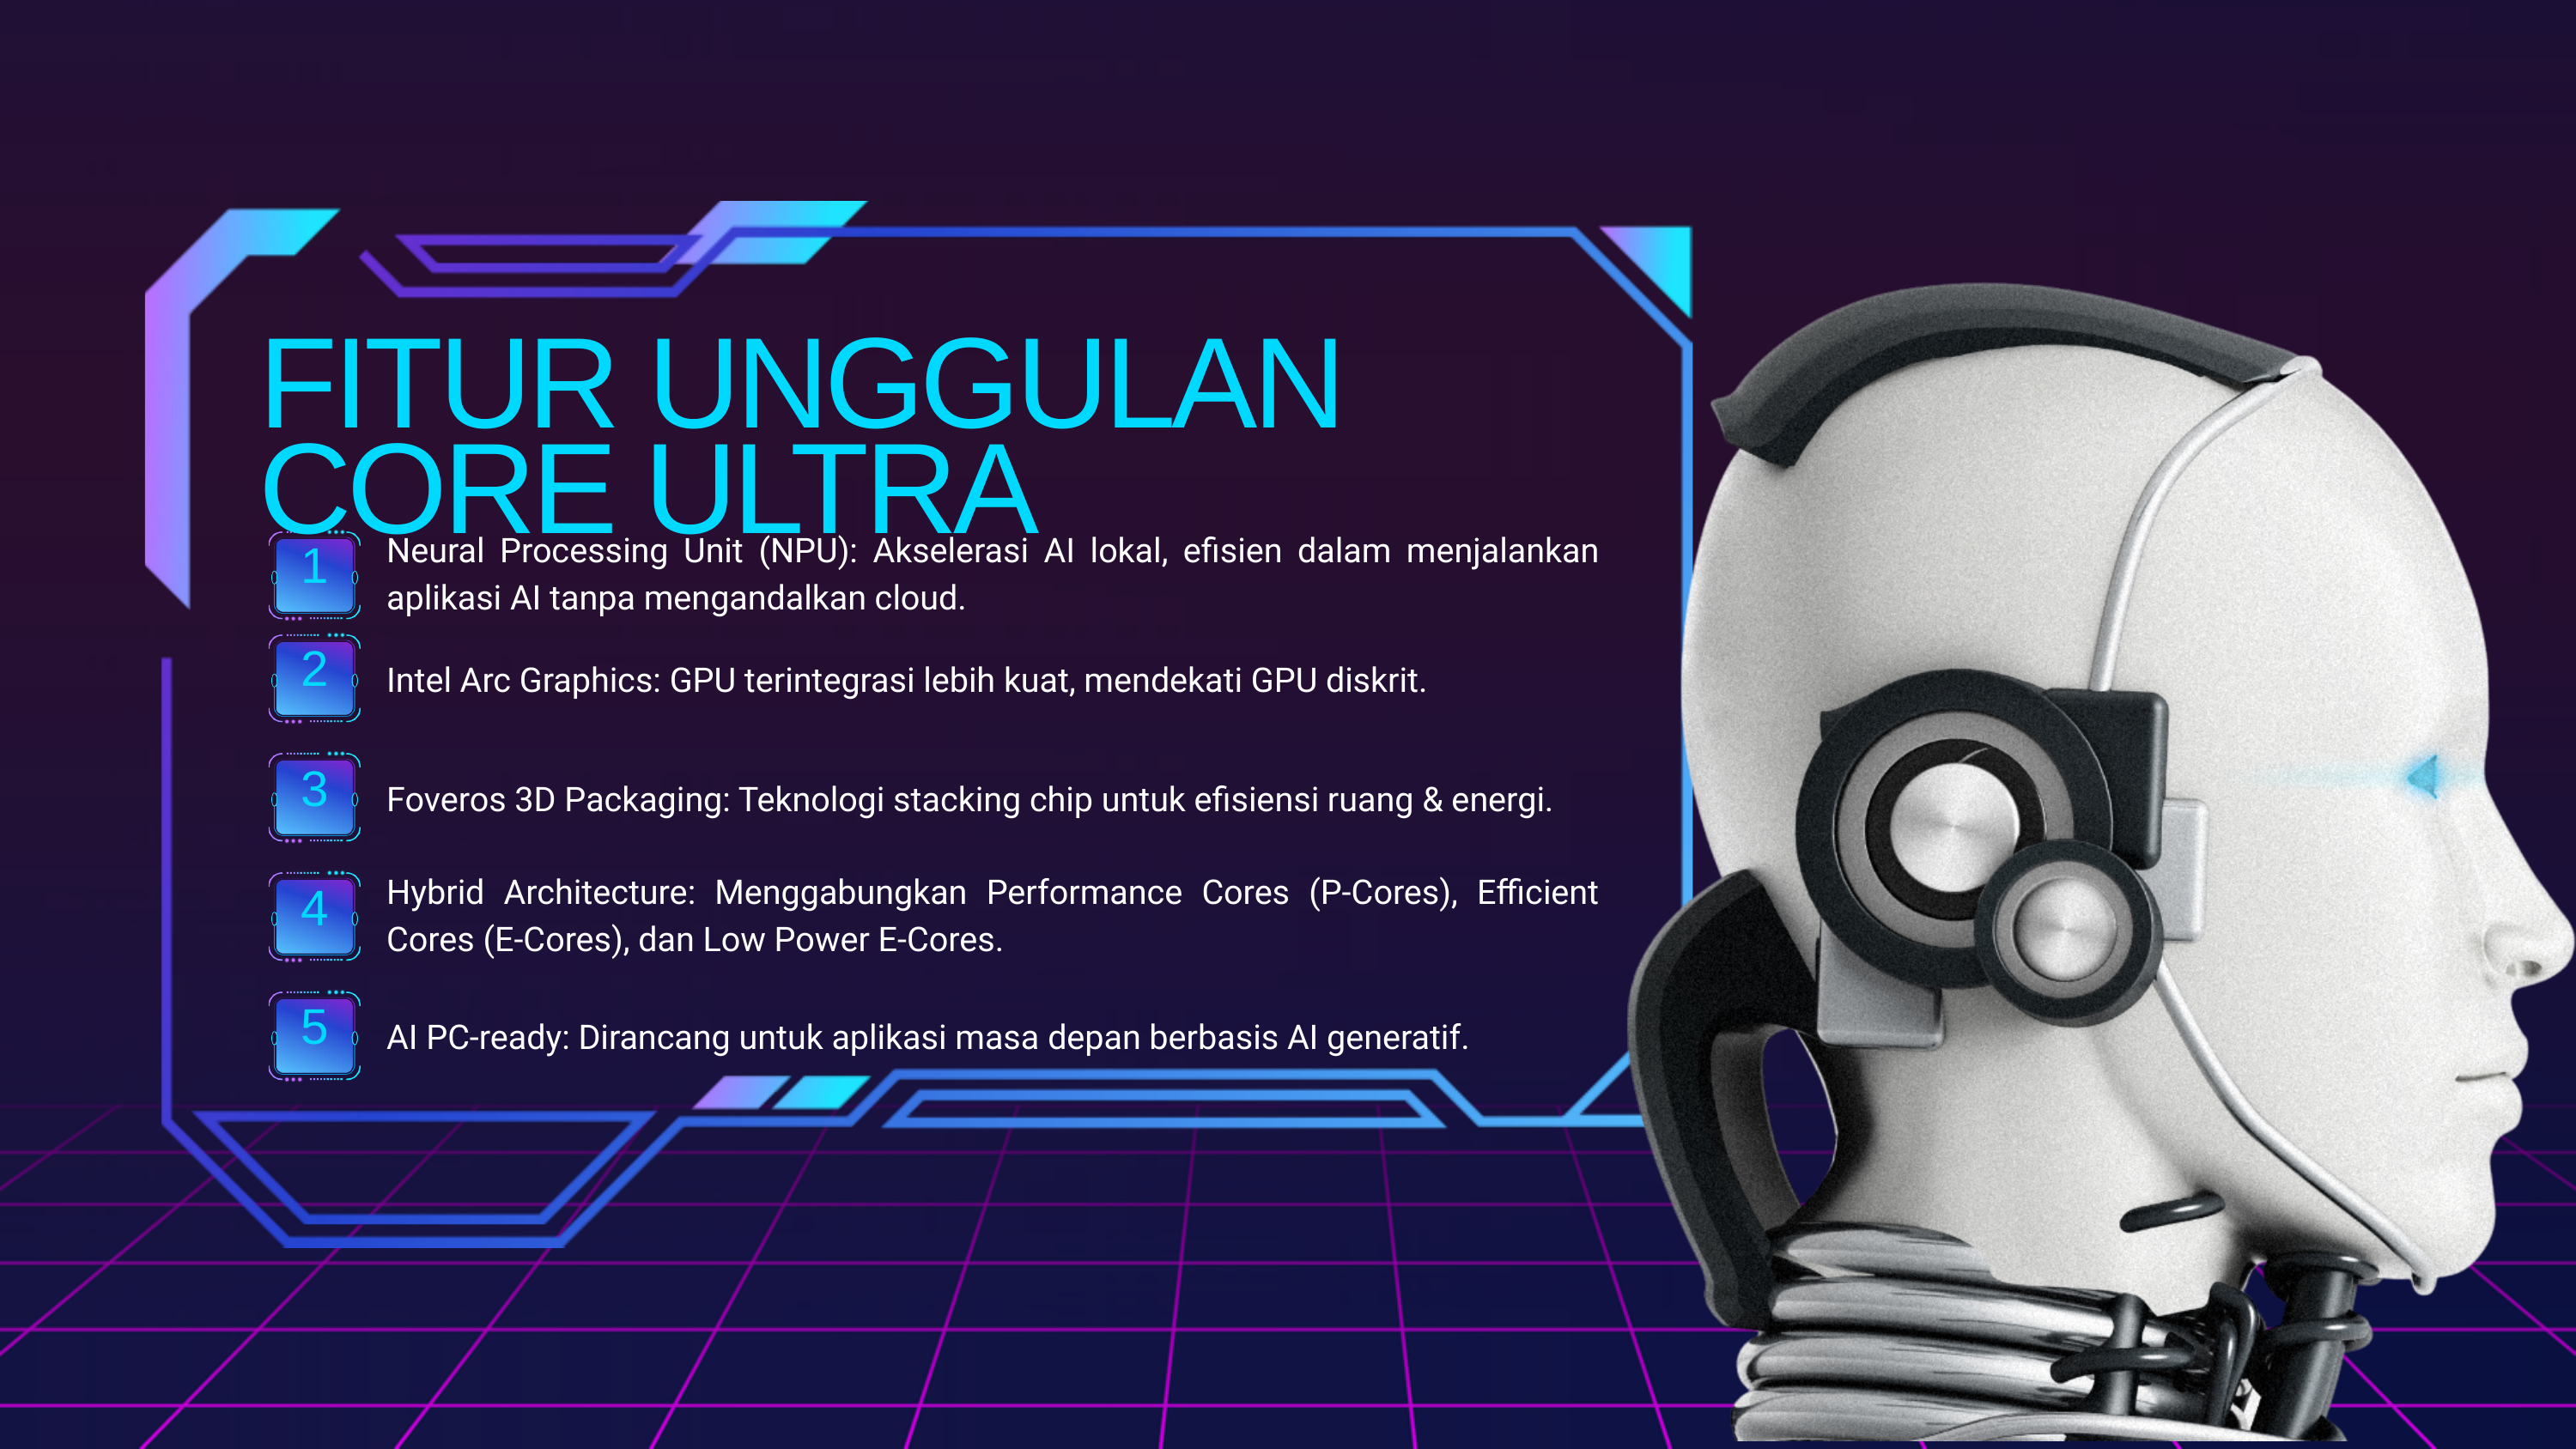

FITUR UNGGULAN CORE ULTRA
Neural Processing Unit (NPU): Akselerasi AI lokal, efisien dalam menjalankan aplikasi AI tanpa mengandalkan cloud.

1

Intel Arc Graphics: GPU terintegrasi lebih kuat, mendekati GPU diskrit.
2

Foveros 3D Packaging: Teknologi stacking chip untuk efisiensi ruang & energi.
3
Hybrid Architecture: Menggabungkan Performance Cores (P-Cores), Efficient Cores (E-Cores), dan Low Power E-Cores.

4

AI PC-ready: Dirancang untuk aplikasi masa depan berbasis AI generatif.
5